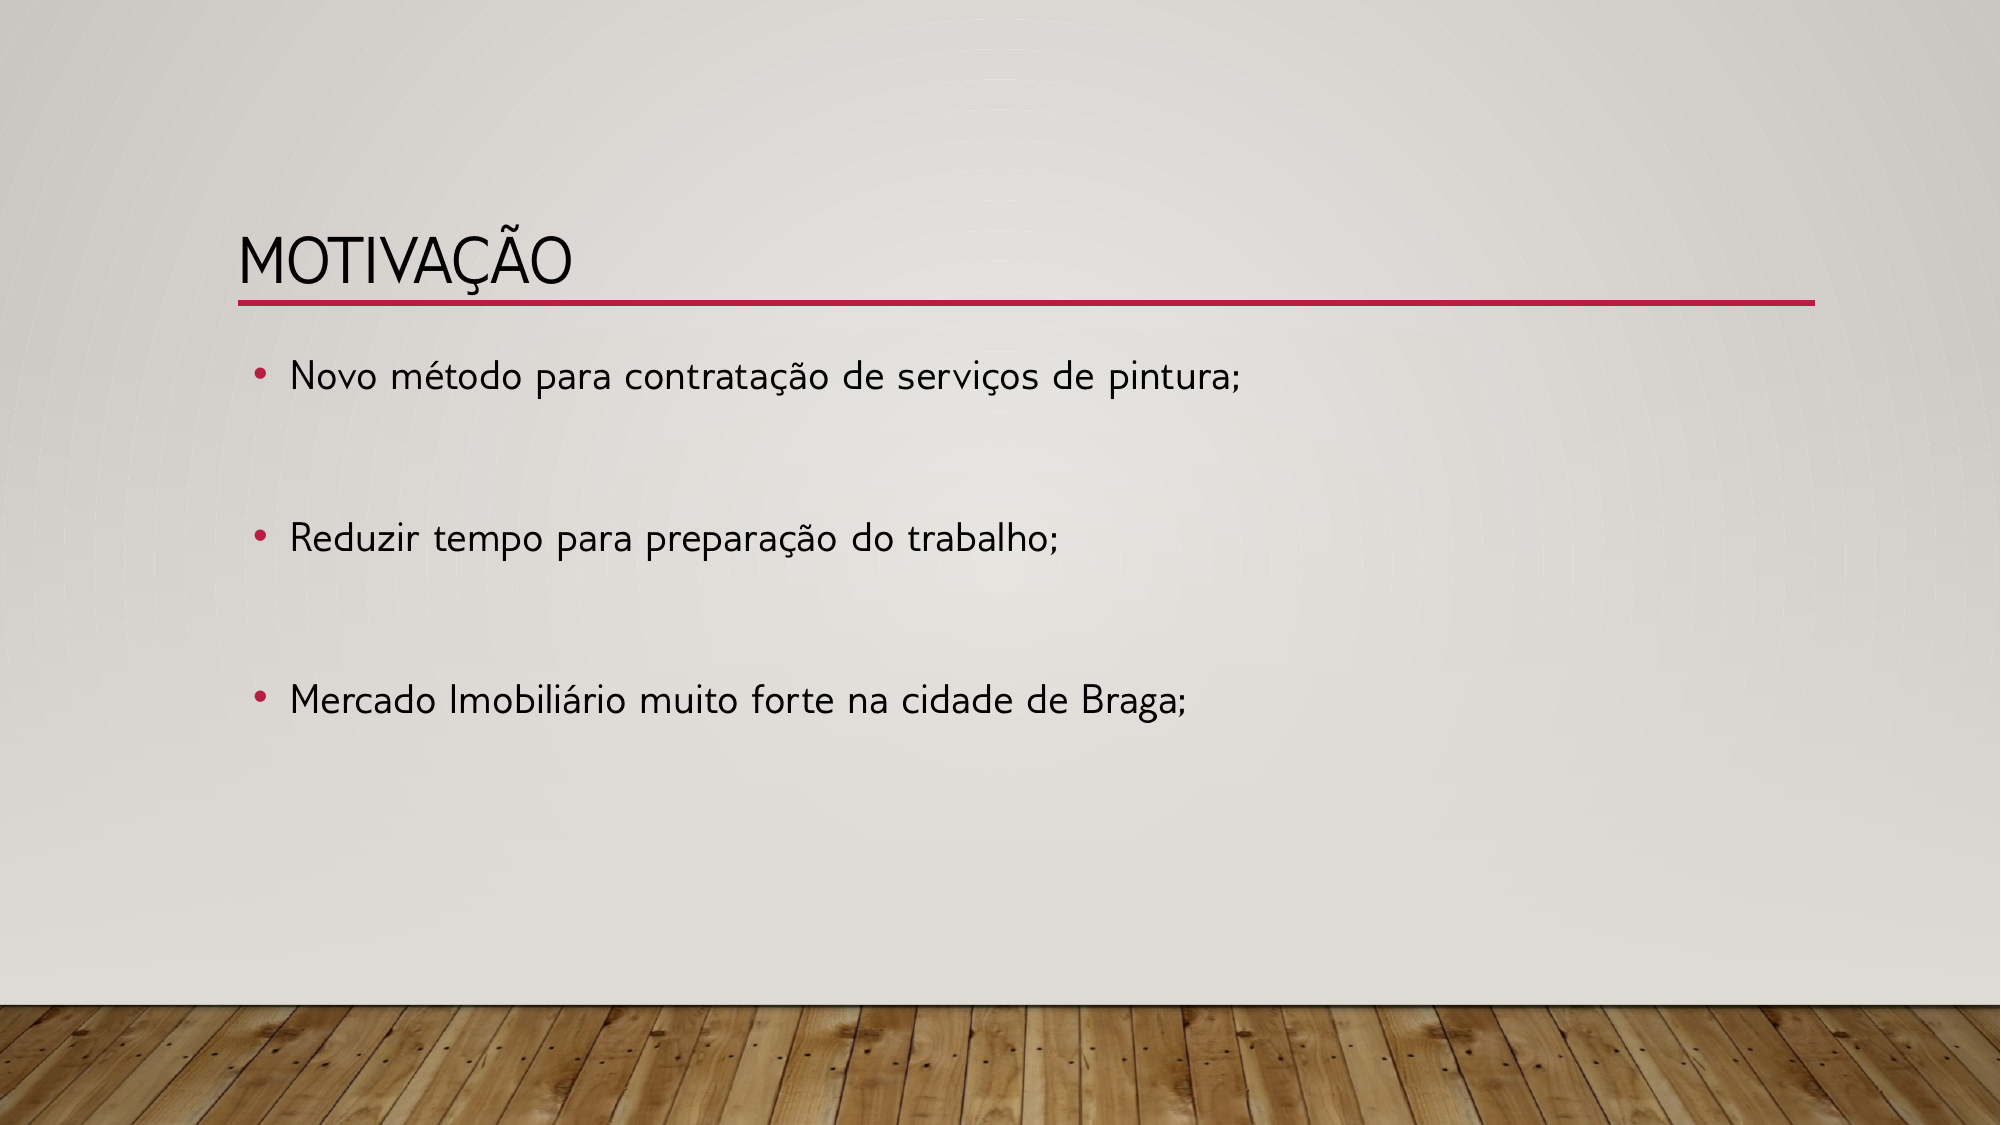

# Motivação
Novo método para contratação de serviços de pintura;

Reduzir tempo para preparação do trabalho;

Mercado Imobiliário muito forte na cidade de Braga;